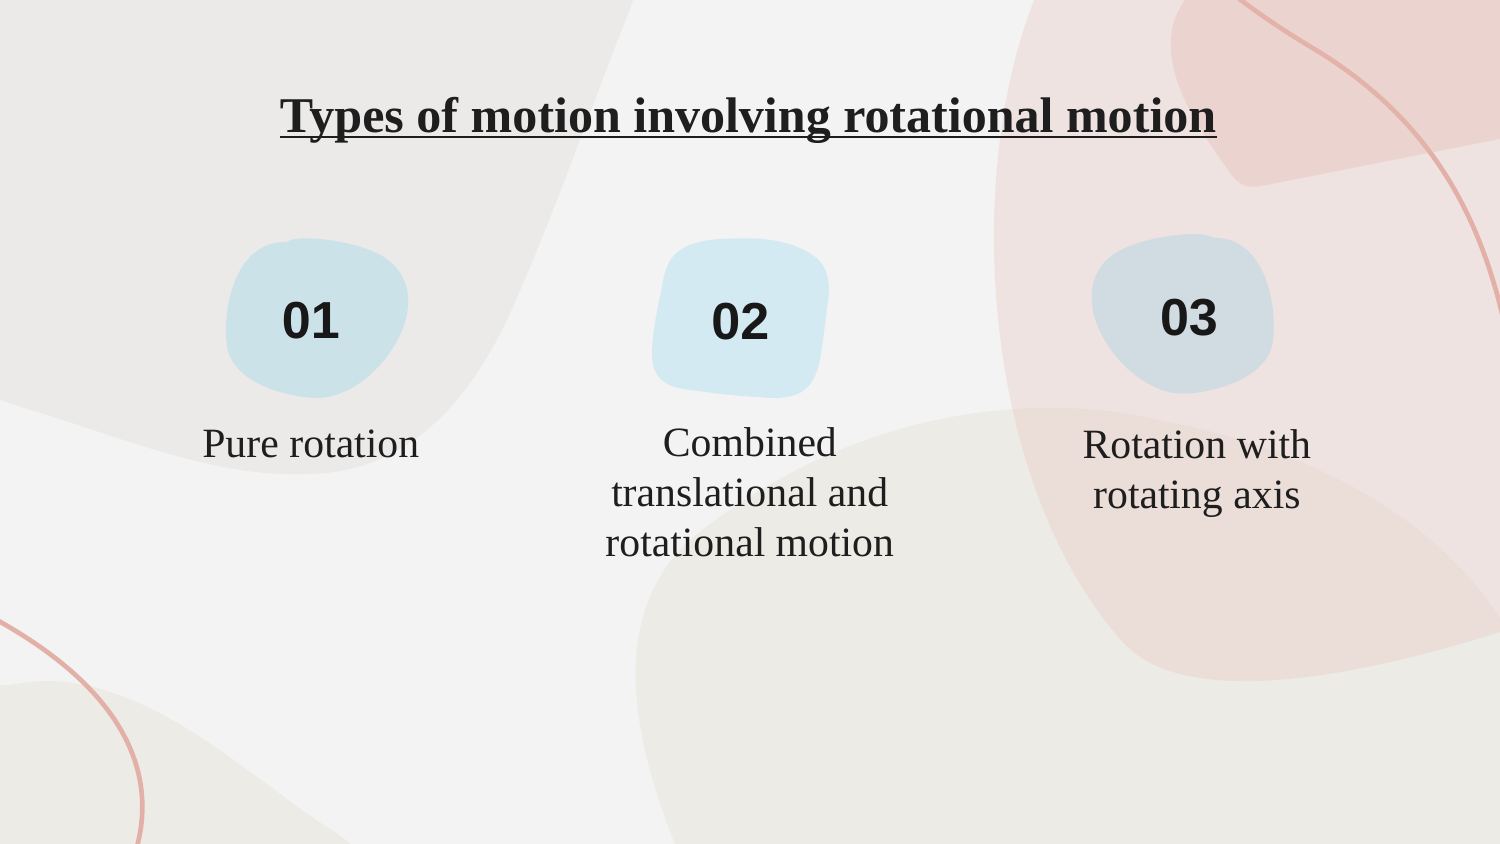

# Types of motion involving rotational motion

03
Rotation with rotating axis

01
Pure rotation

02
Combined translational and rotational motion